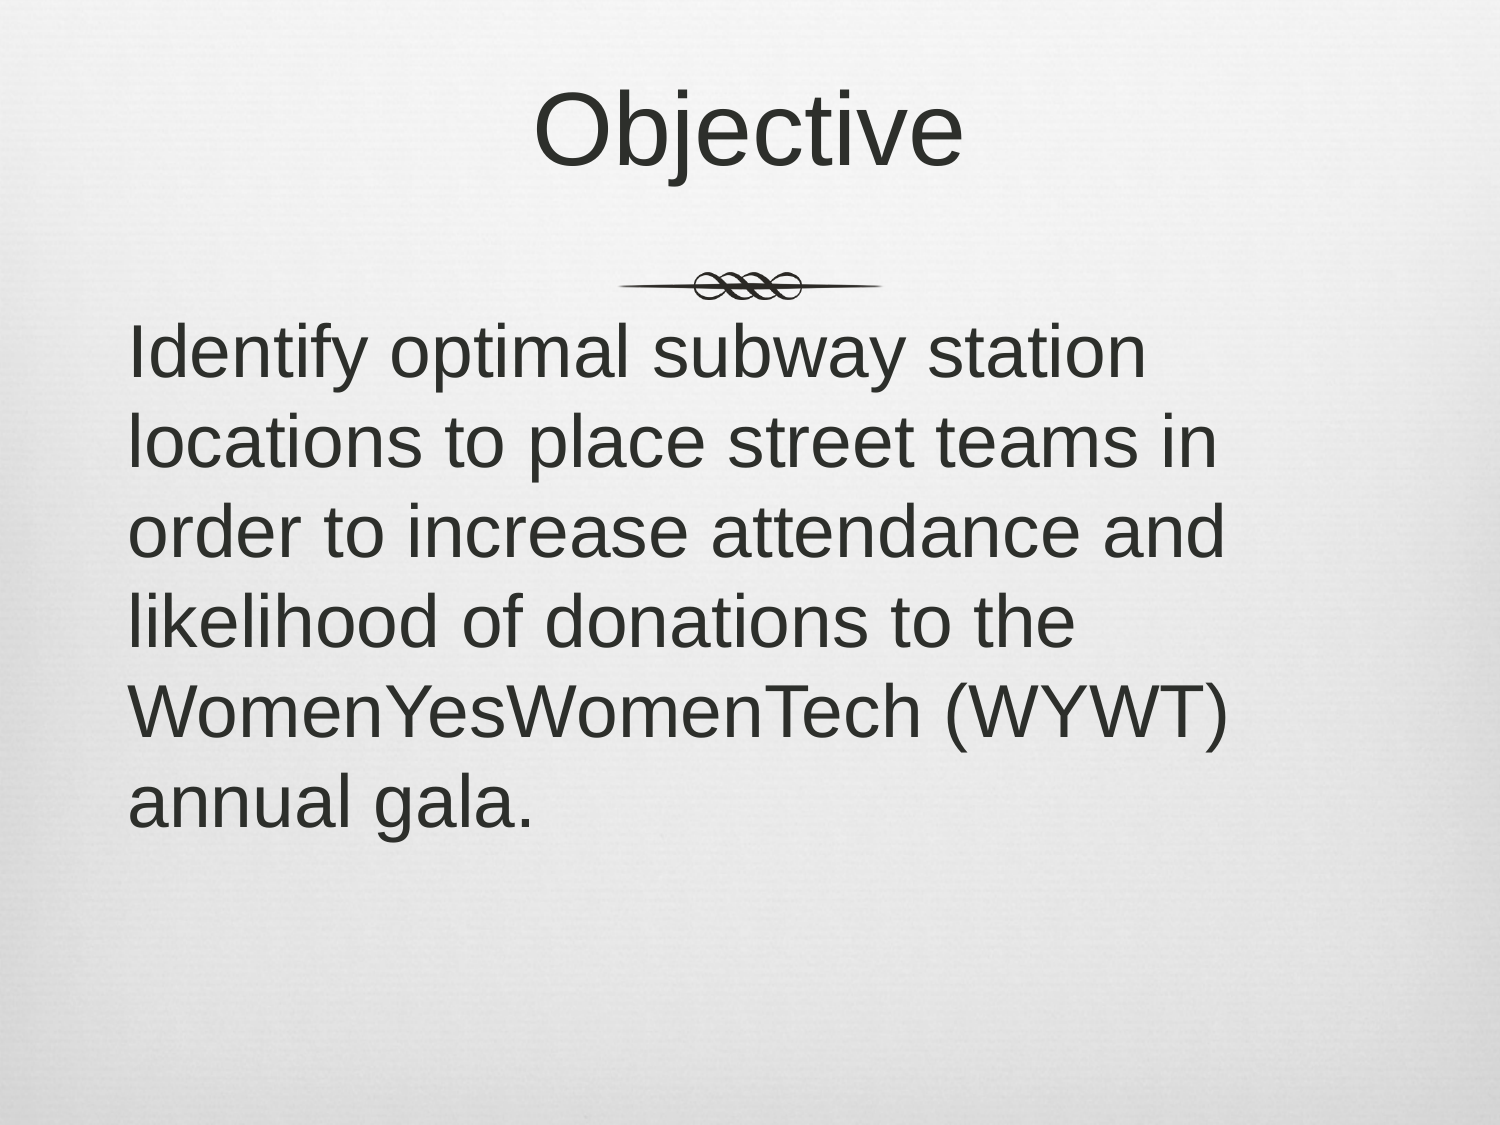

# Objective
Identify optimal subway station locations to place street teams in order to increase attendance and likelihood of donations to the WomenYesWomenTech (WYWT) annual gala.